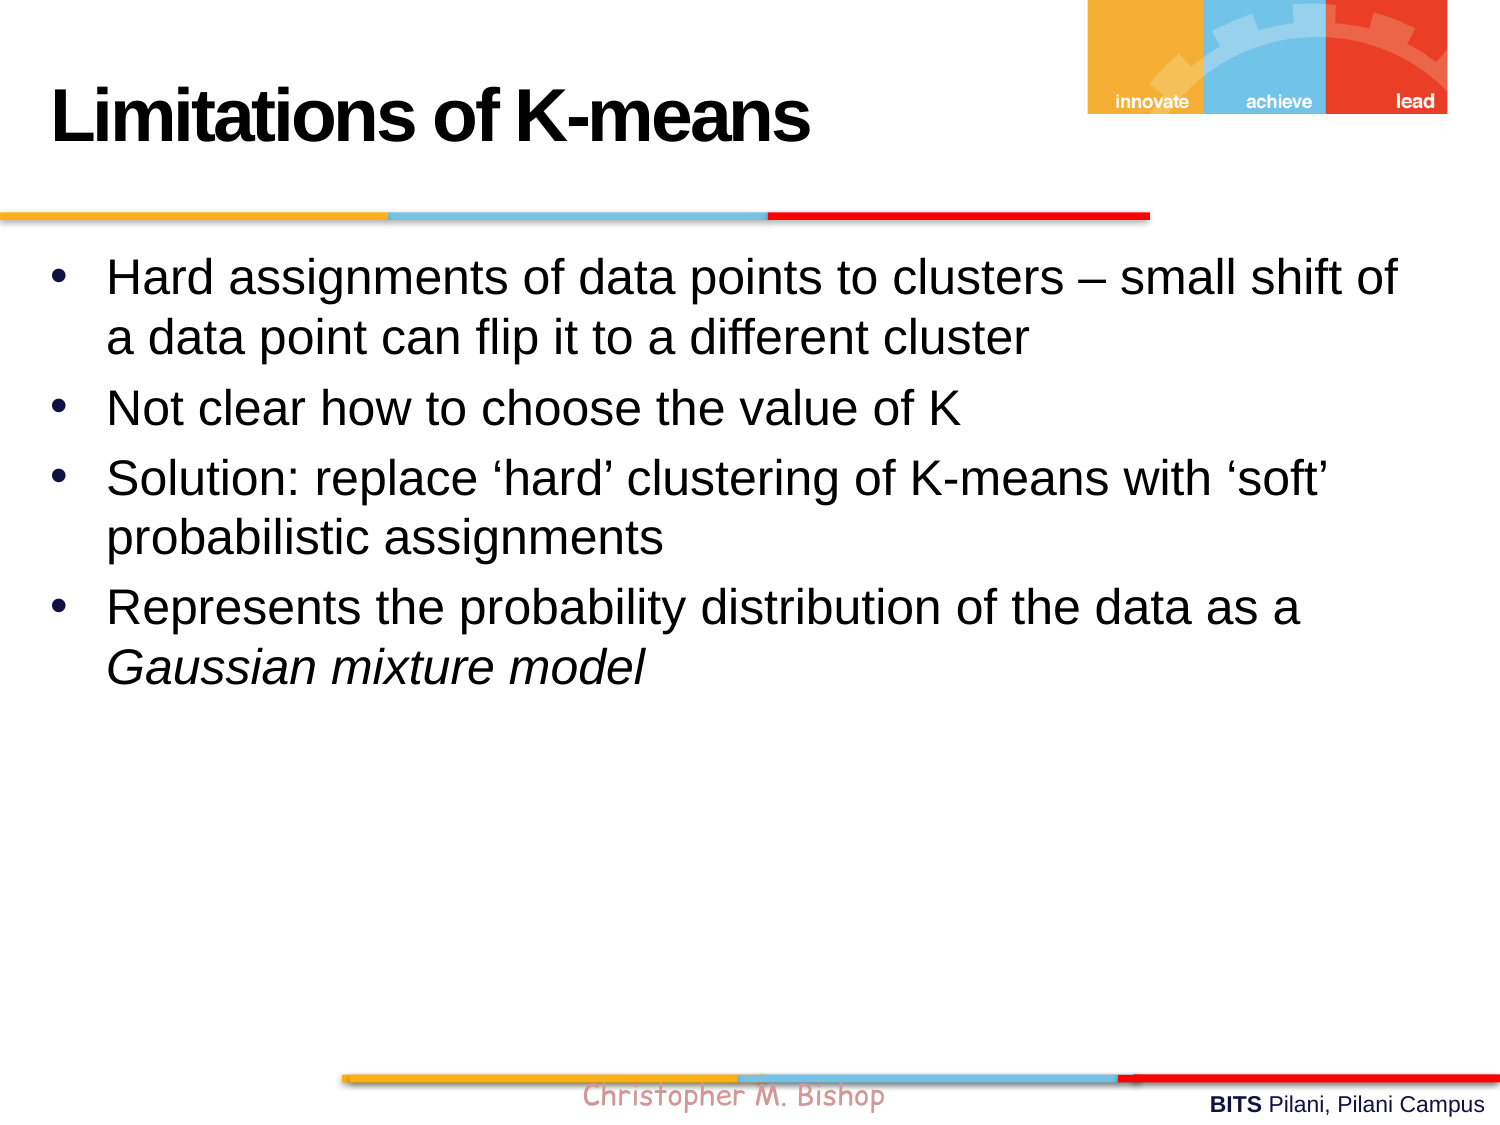

Limitations of K-means
Hard assignments of data points to clusters – small shift of a data point can flip it to a different cluster
Not clear how to choose the value of K
Solution: replace ‘hard’ clustering of K-means with ‘soft’ probabilistic assignments
Represents the probability distribution of the data as a Gaussian mixture model
Christopher M. Bishop